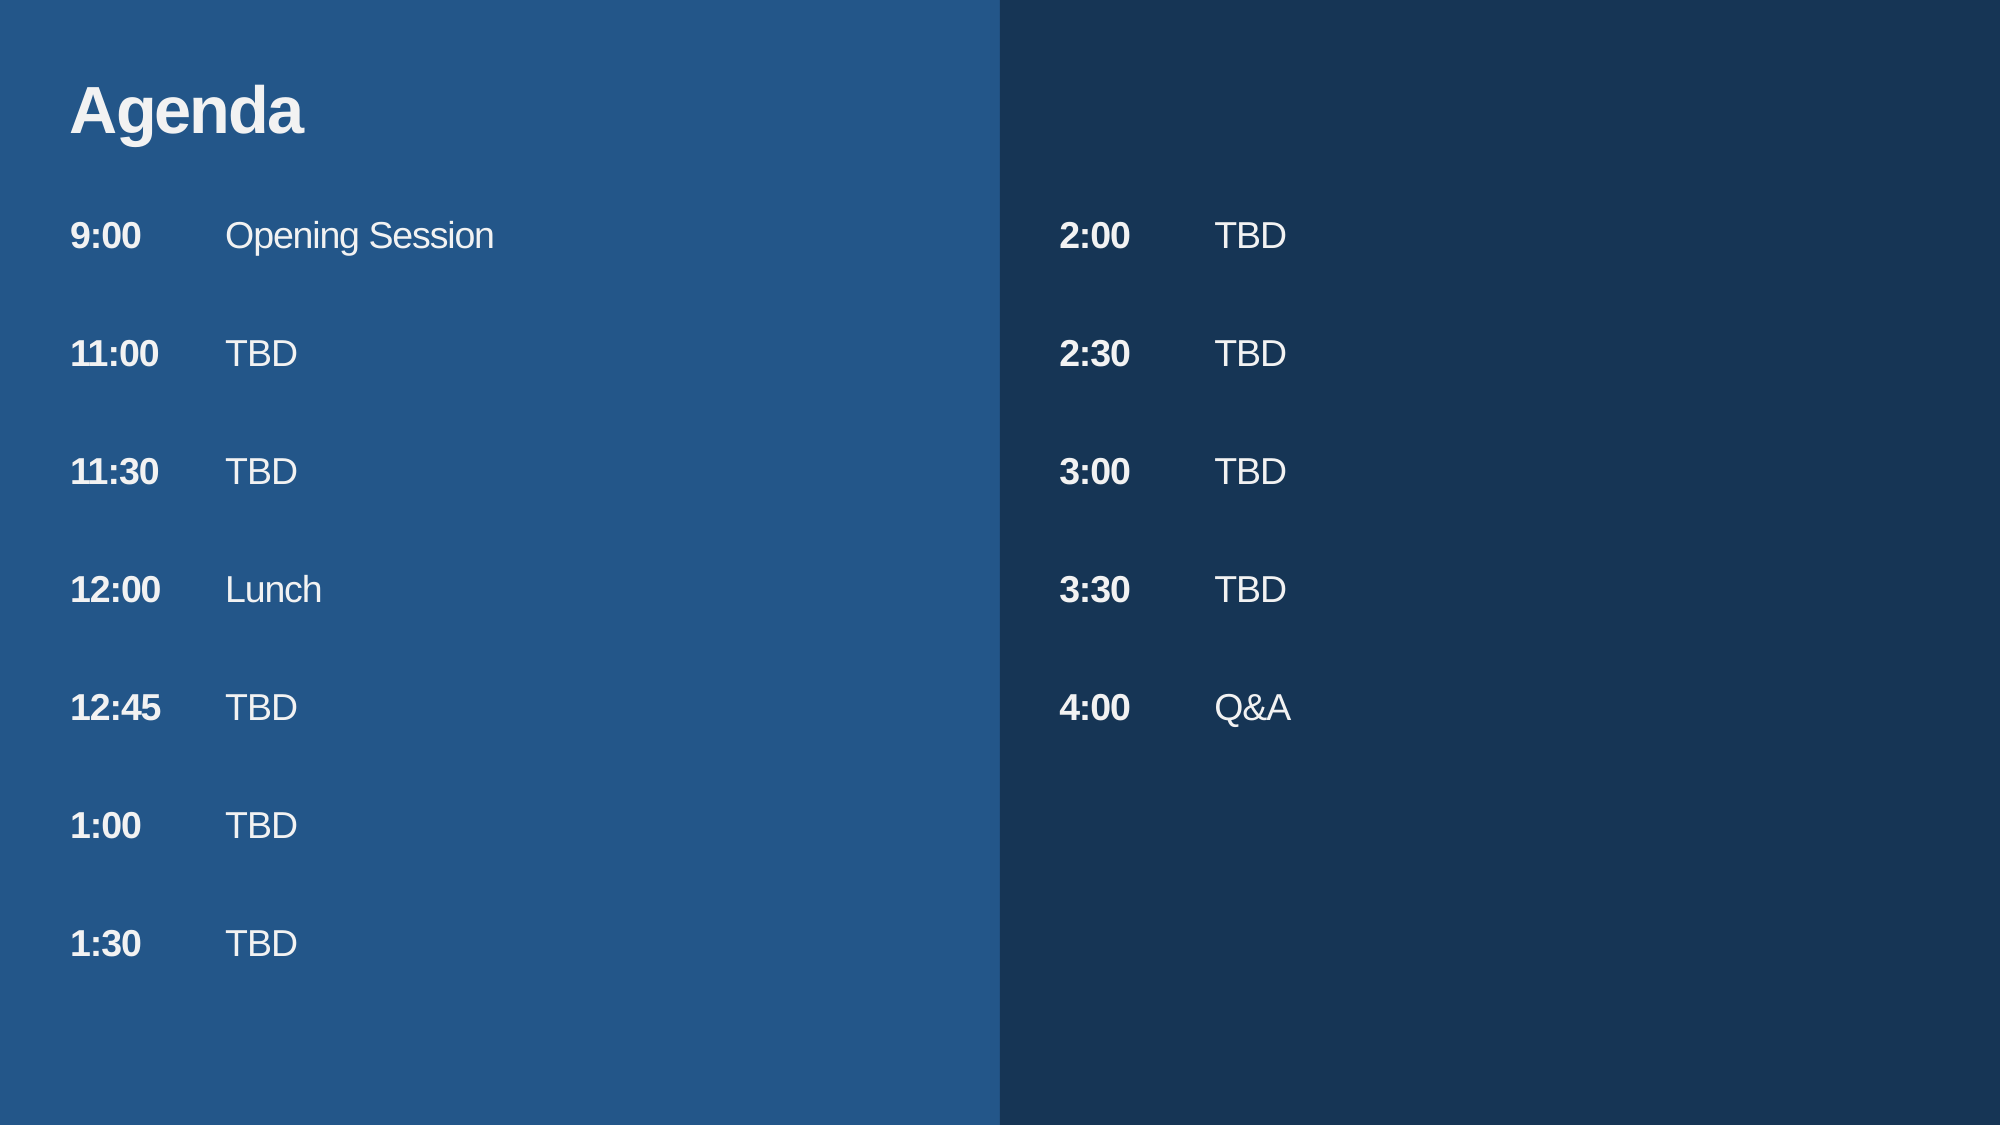

# Agenda

9:00
2:00
Opening Session
TBD
11:00
2:30
TBD
TBD
11:30
3:00
TBD
TBD
12:00
3:30
Lunch
TBD
12:45
4:00
TBD
Q&A
1:00

TBD

1:30

TBD